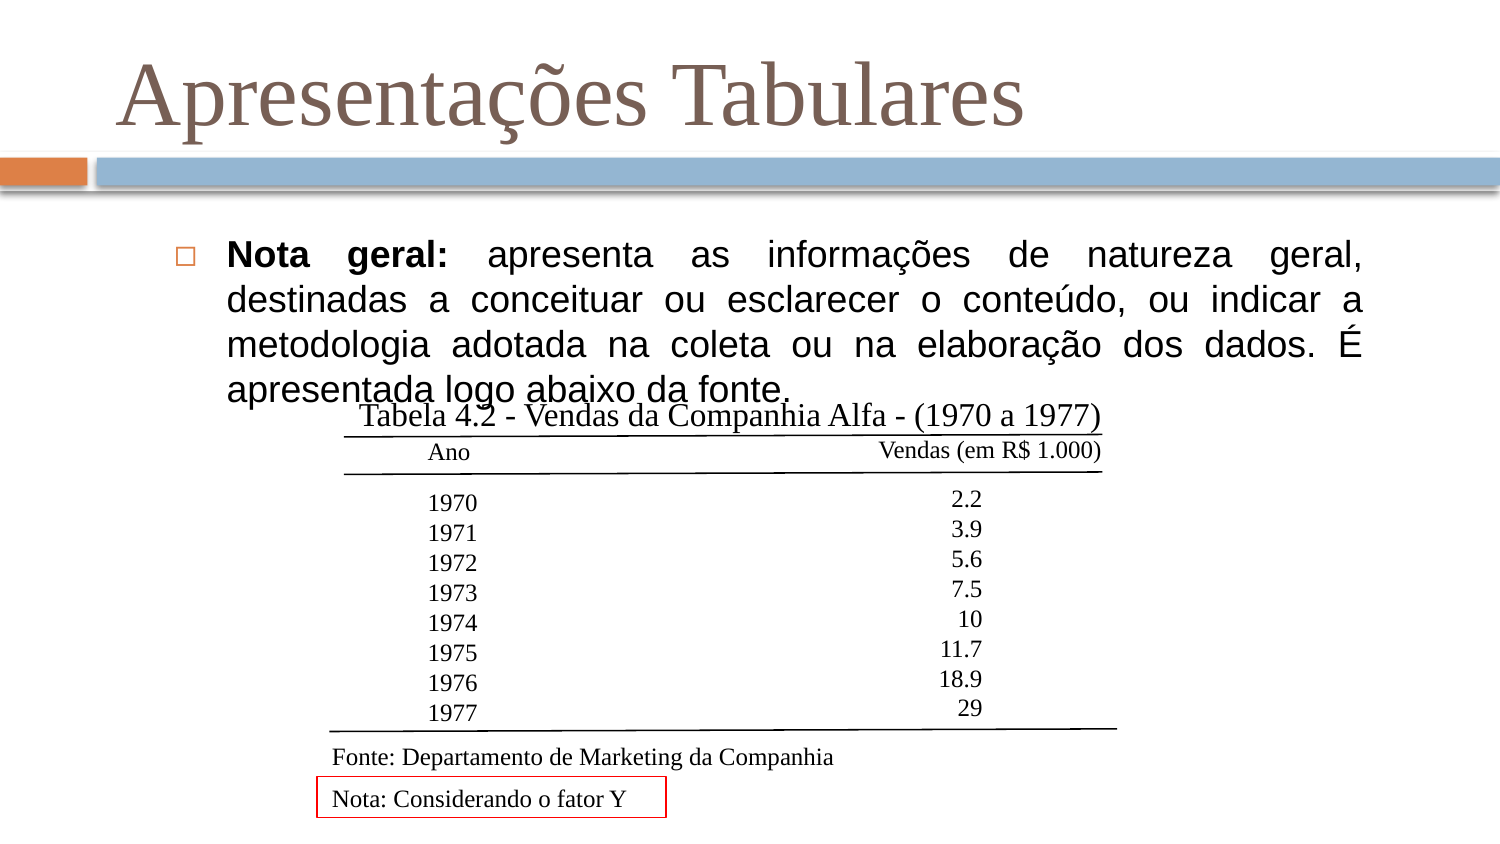

Apresentações Tabulares
Nota geral: apresenta as informações de natureza geral, destinadas a conceituar ou esclarecer o conteúdo, ou indicar a metodologia adotada na coleta ou na elaboração dos dados. É apresentada logo abaixo da fonte.
Tabela 4.2 - Vendas da Companhia Alfa - (1970 a 1977)
Ano
Vendas (em R$ 1.000)
2.2
3.9
5.6
7.5
10
11.7
18.9
29

1970
1971
1972
1973
1974
1975
1976
1977
Fonte: Departamento de Marketing da Companhia
Nota: Considerando o fator Y